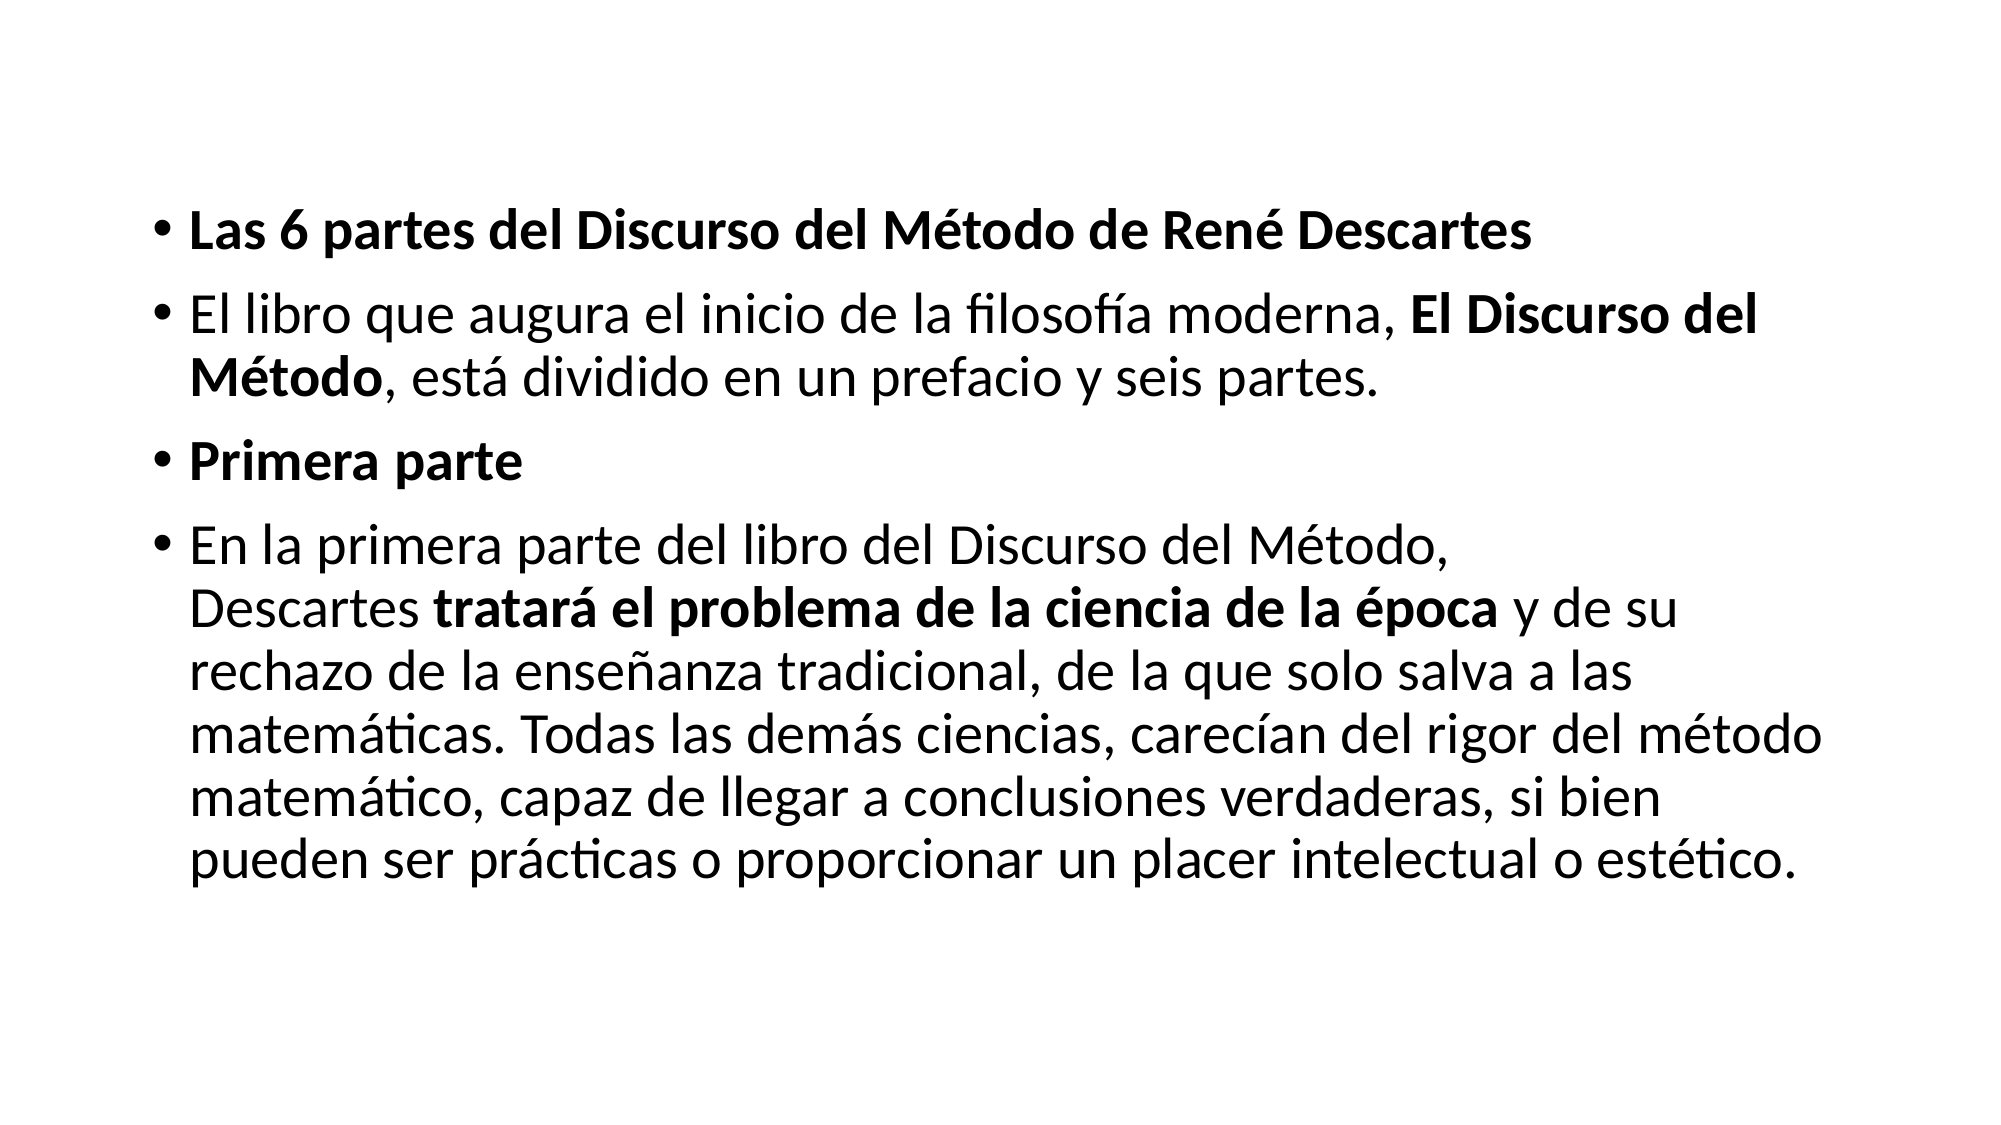

Las 6 partes del Discurso del Método de René Descartes
El libro que augura el inicio de la filosofía moderna, El Discurso del Método, está dividido en un prefacio y seis partes.
Primera parte
En la primera parte del libro del Discurso del Método, Descartes tratará el problema de la ciencia de la época y de su rechazo de la enseñanza tradicional, de la que solo salva a las matemáticas. Todas las demás ciencias, carecían del rigor del método matemático, capaz de llegar a conclusiones verdaderas, si bien pueden ser prácticas o proporcionar un placer intelectual o estético.